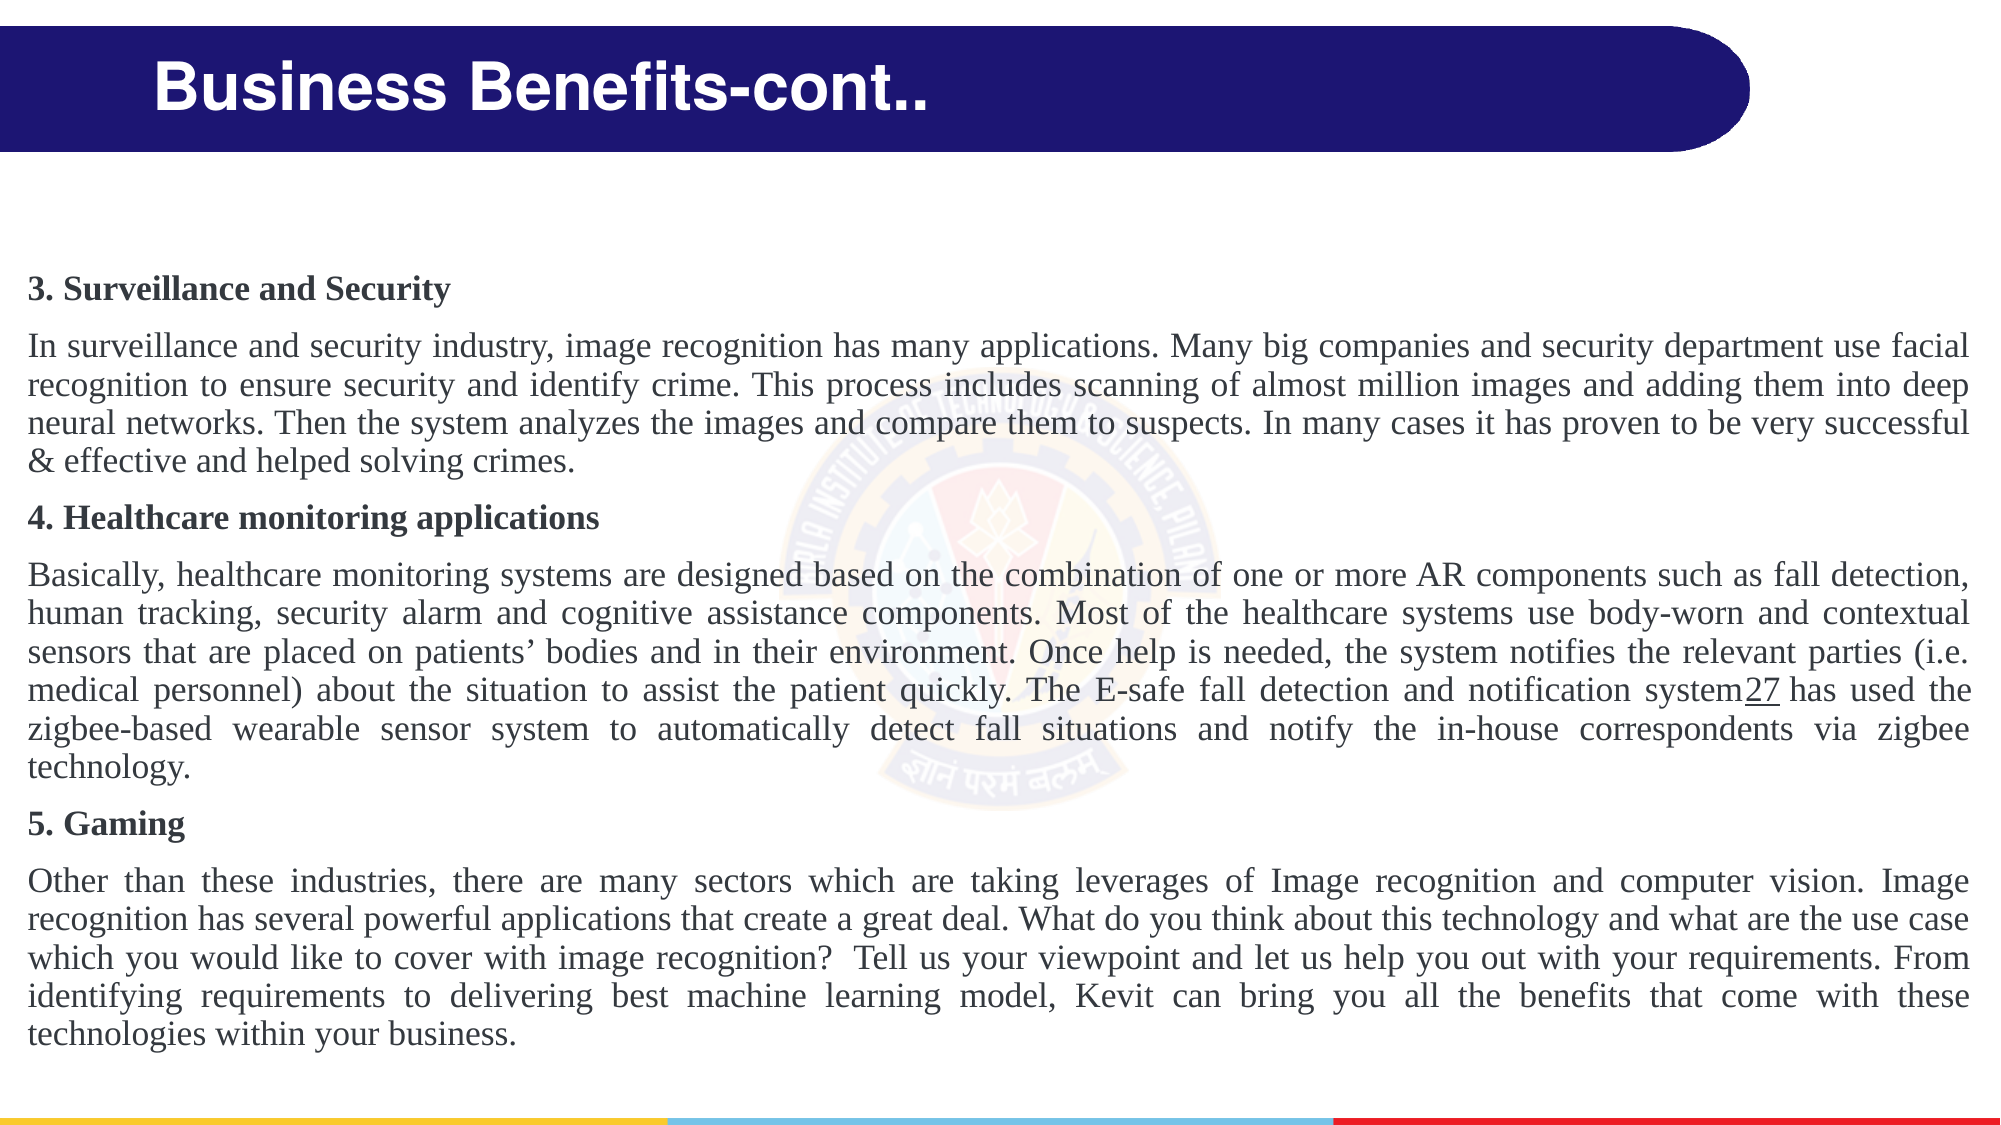

# Business Benefits-cont..
3. Surveillance and Security
In surveillance and security industry, image recognition has many applications. Many big companies and security department use facial recognition to ensure security and identify crime. This process includes scanning of almost million images and adding them into deep neural networks. Then the system analyzes the images and compare them to suspects. In many cases it has proven to be very successful & effective and helped solving crimes.
4. Healthcare monitoring applications
Basically, healthcare monitoring systems are designed based on the combination of one or more AR components such as fall detection, human tracking, security alarm and cognitive assistance components. Most of the healthcare systems use body-worn and contextual sensors that are placed on patients’ bodies and in their environment. Once help is needed, the system notifies the relevant parties (i.e. medical personnel) about the situation to assist the patient quickly. The E-safe fall detection and notification system27 has used the zigbee-based wearable sensor system to automatically detect fall situations and notify the in-house correspondents via zigbee technology.
5. Gaming
Other than these industries, there are many sectors which are taking leverages of Image recognition and computer vision. Image recognition has several powerful applications that create a great deal. What do you think about this technology and what are the use case which you would like to cover with image recognition?  Tell us your viewpoint and let us help you out with your requirements. From identifying requirements to delivering best machine learning model, Kevit can bring you all the benefits that come with these technologies within your business.